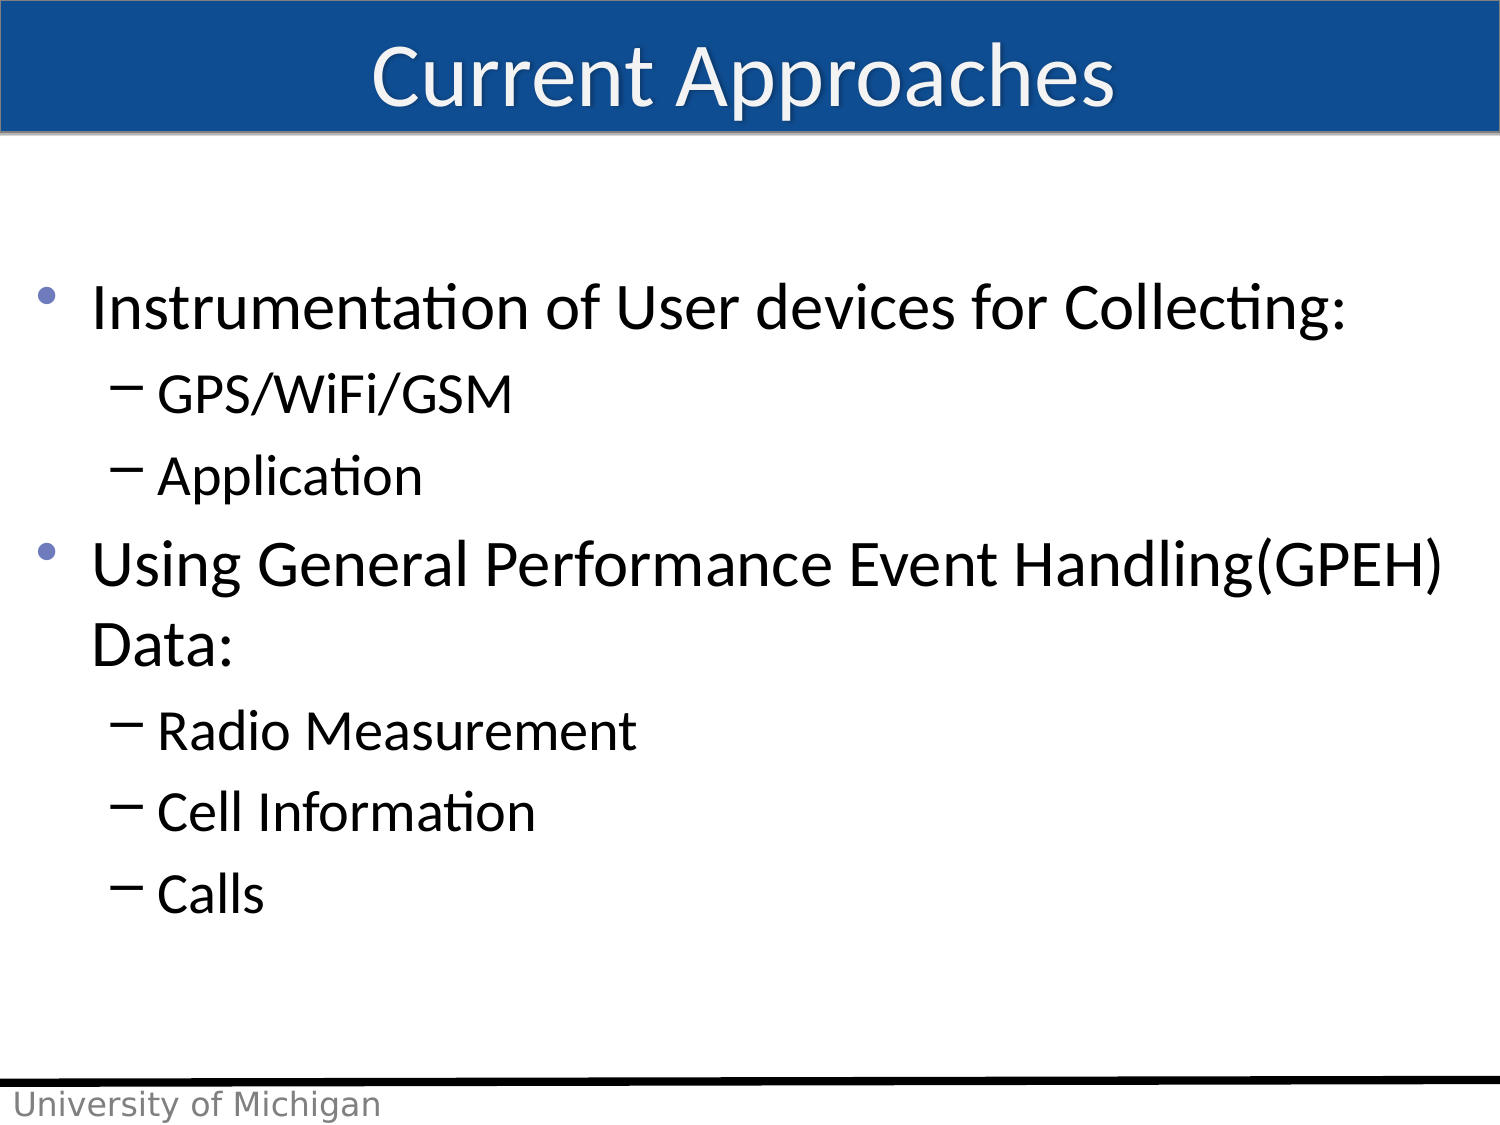

# Current Approaches

Instrumentation of User devices for Collecting:
GPS/WiFi/GSM
Application
Using General Performance Event Handling(GPEH) Data:
Radio Measurement
Cell Information
Calls